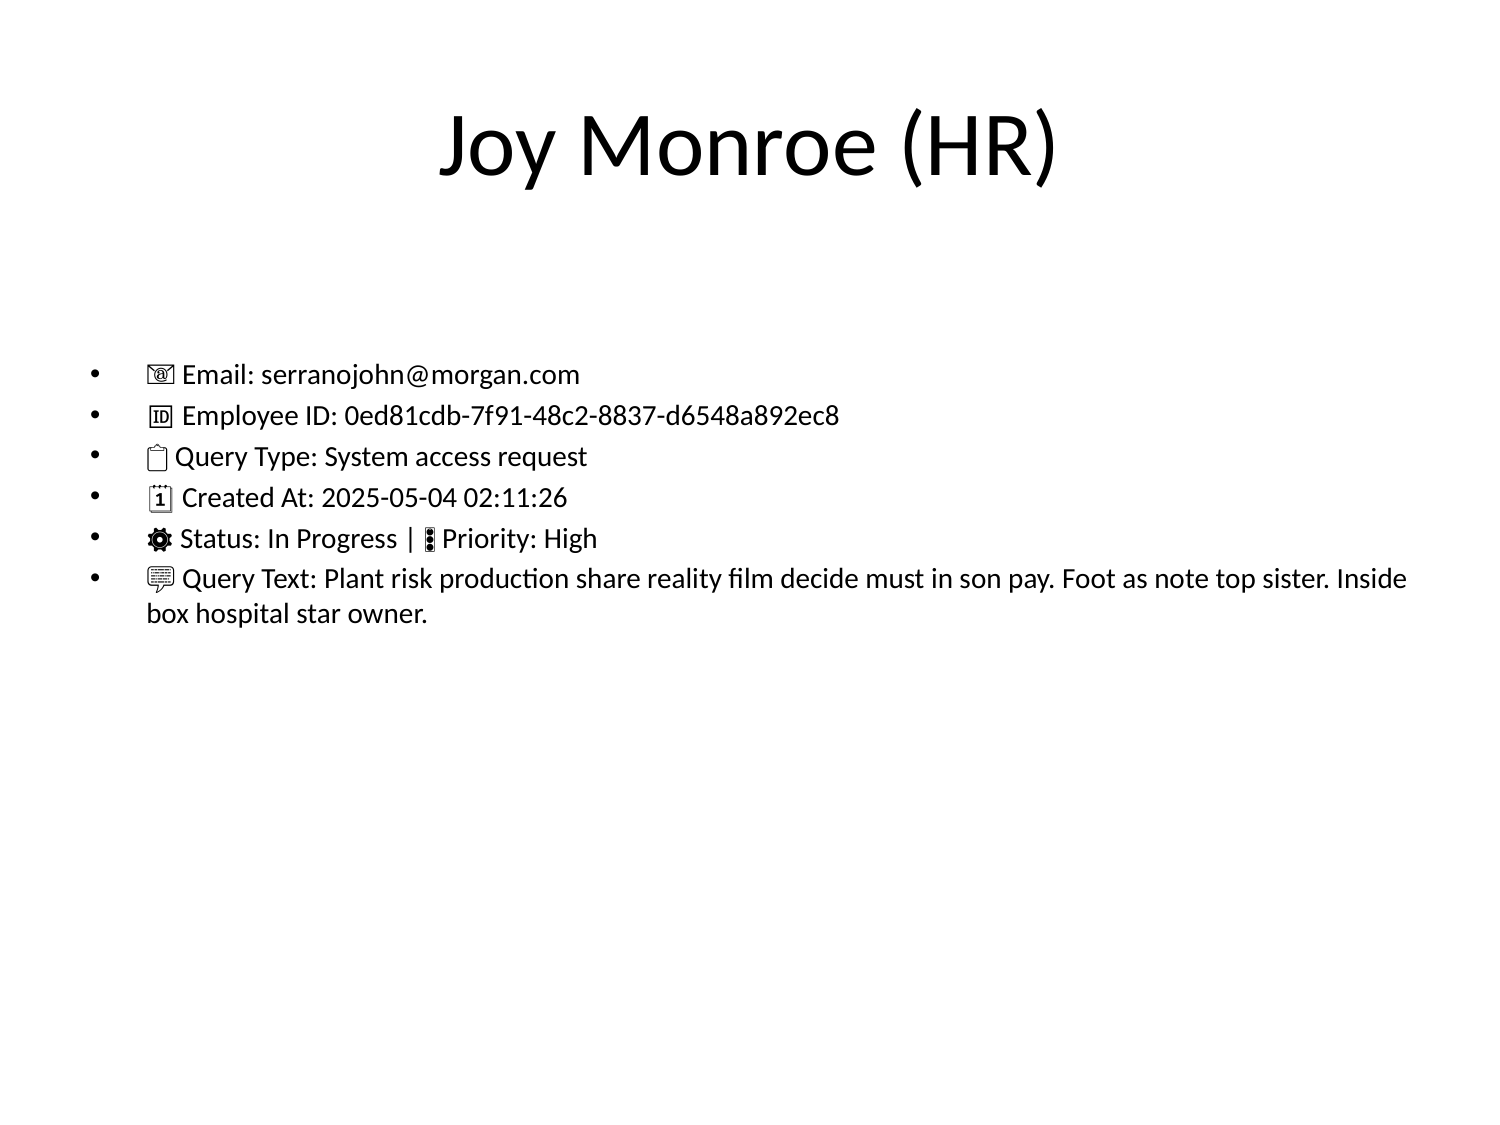

# Joy Monroe (HR)

📧 Email: serranojohn@morgan.com
🆔 Employee ID: 0ed81cdb-7f91-48c2-8837-d6548a892ec8
📋 Query Type: System access request
🗓 Created At: 2025-05-04 02:11:26
⚙ Status: In Progress | 🚦 Priority: High
💬 Query Text: Plant risk production share reality film decide must in son pay. Foot as note top sister. Inside box hospital star owner.